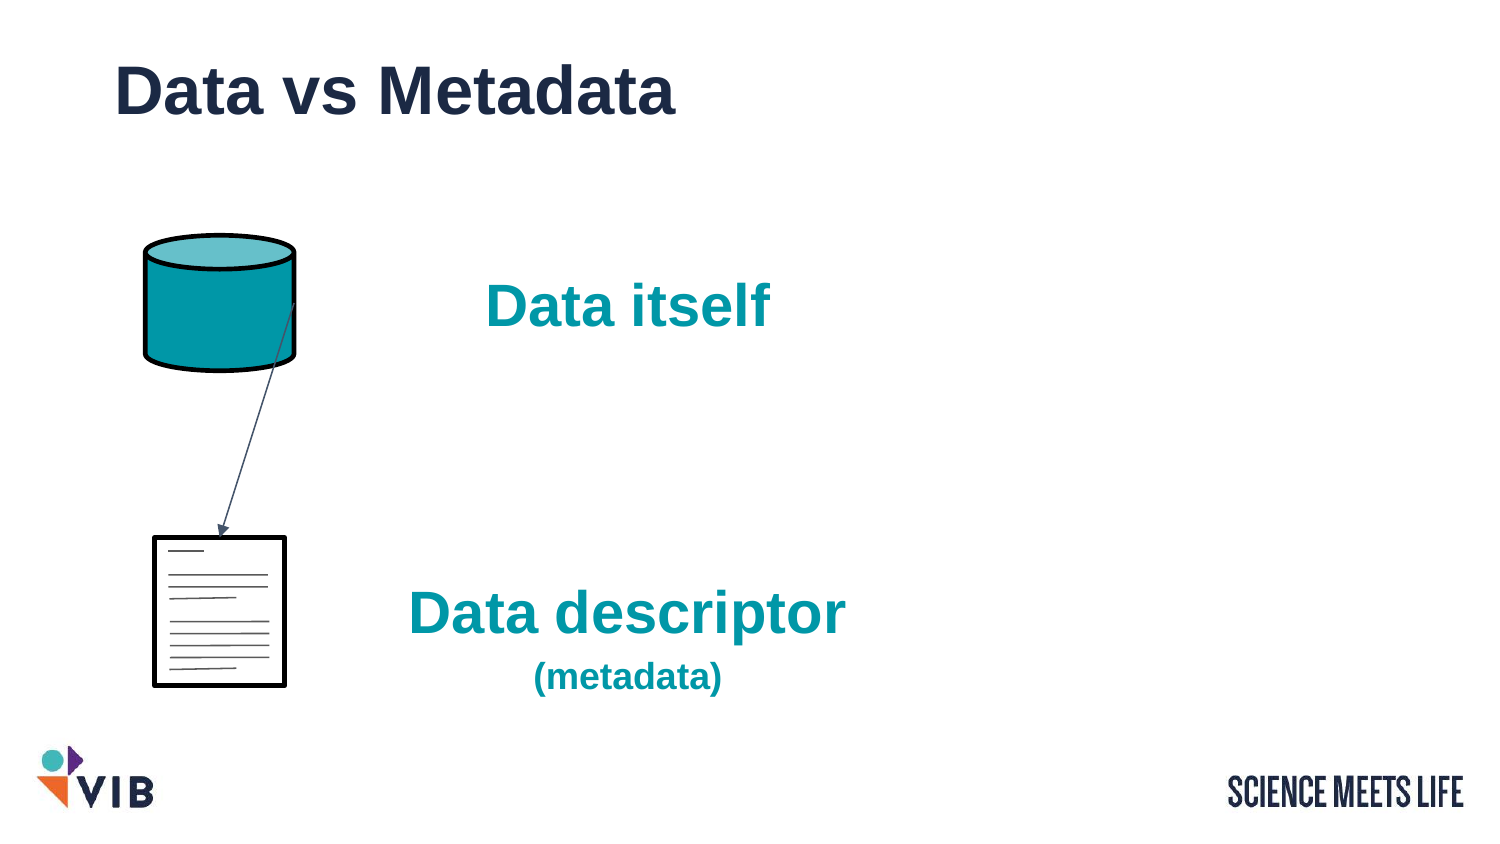

# Data vs Metadata

Data itself

Data descriptor
(metadata)